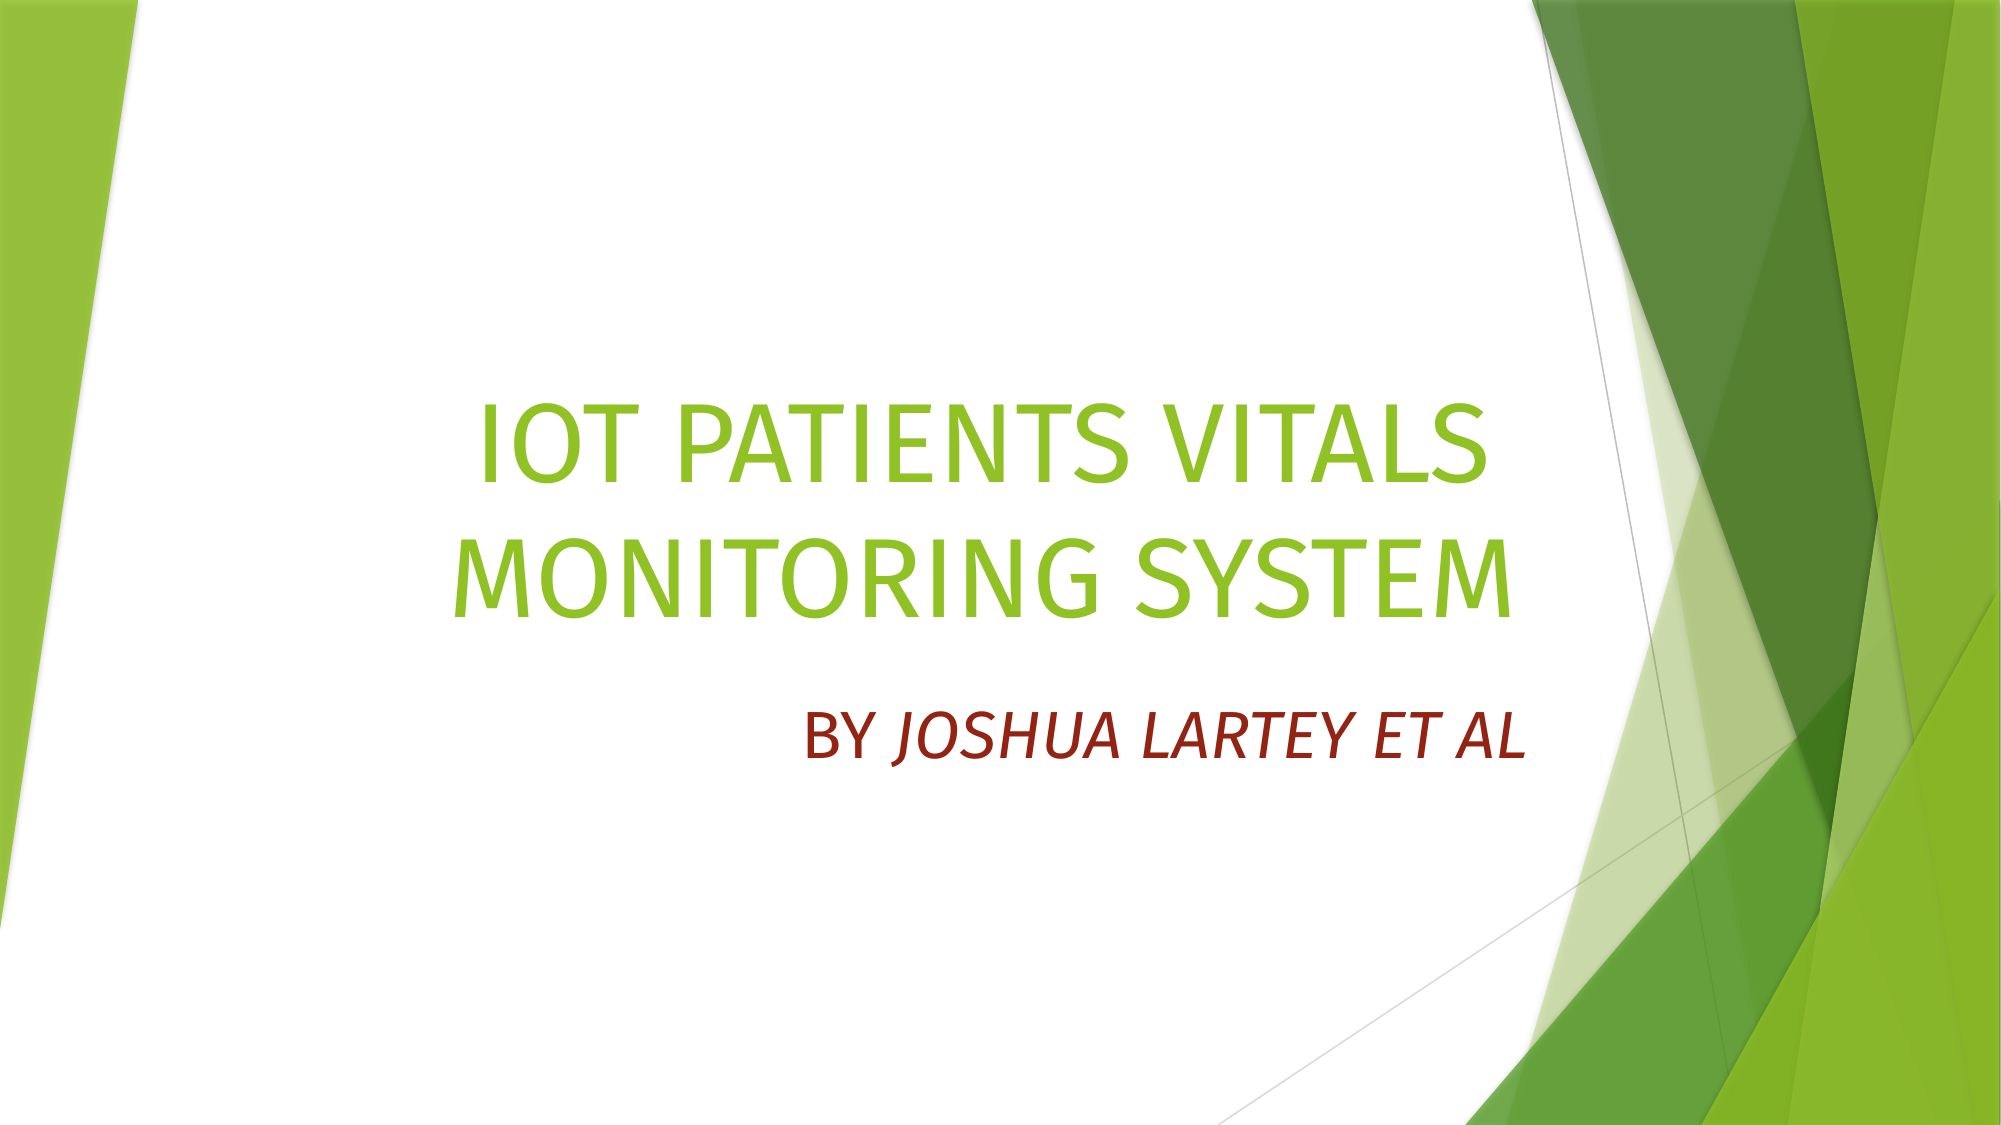

# IOT PATIENTS VITALS MONITORING SYSTEM
BY JOSHUA LARTEY ET AL